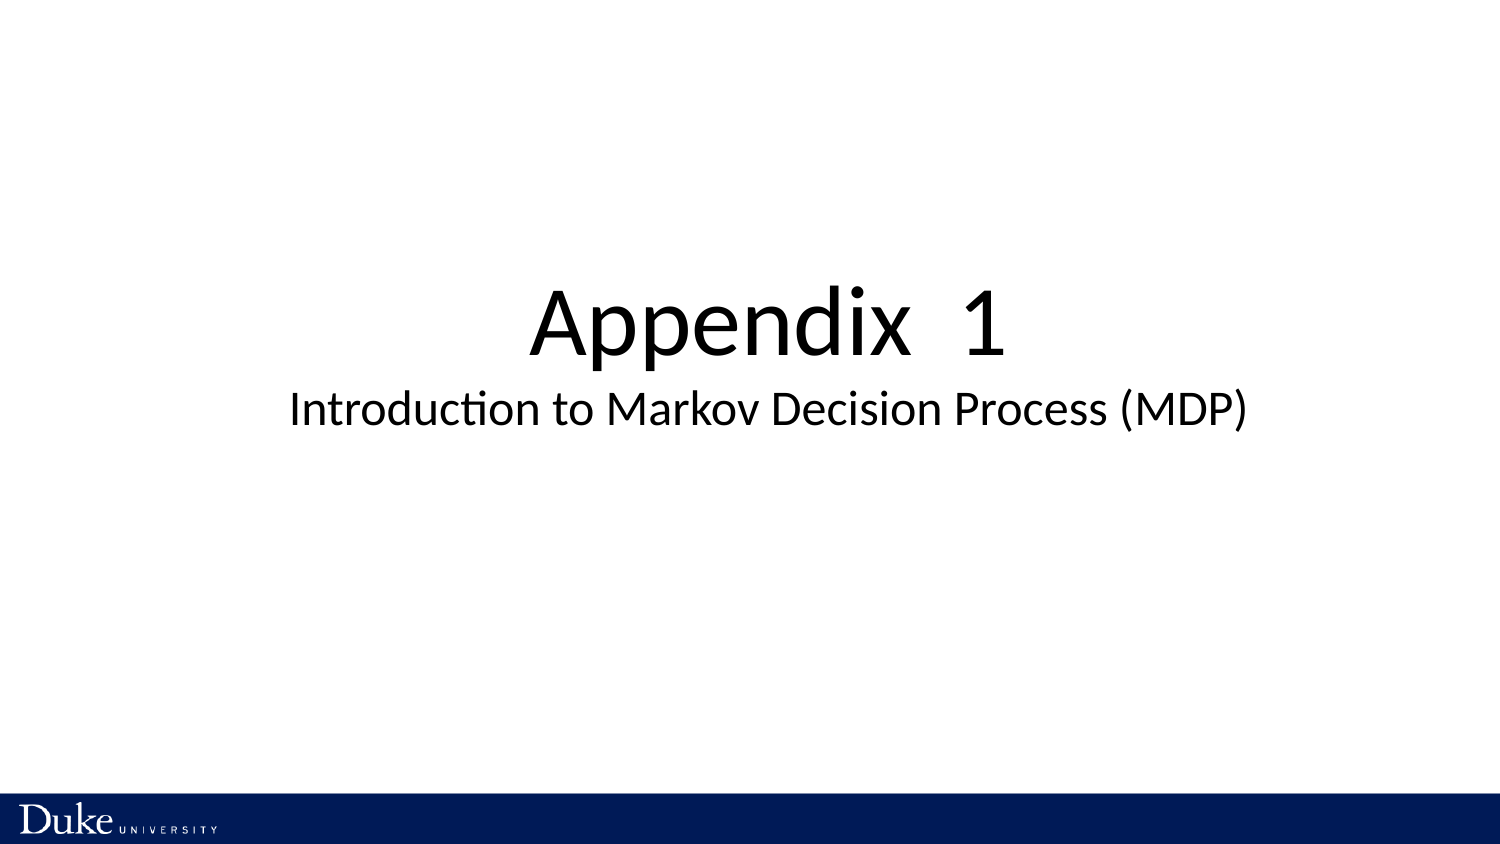

Appendix  1
Introduction to Markov Decision Process (MDP)